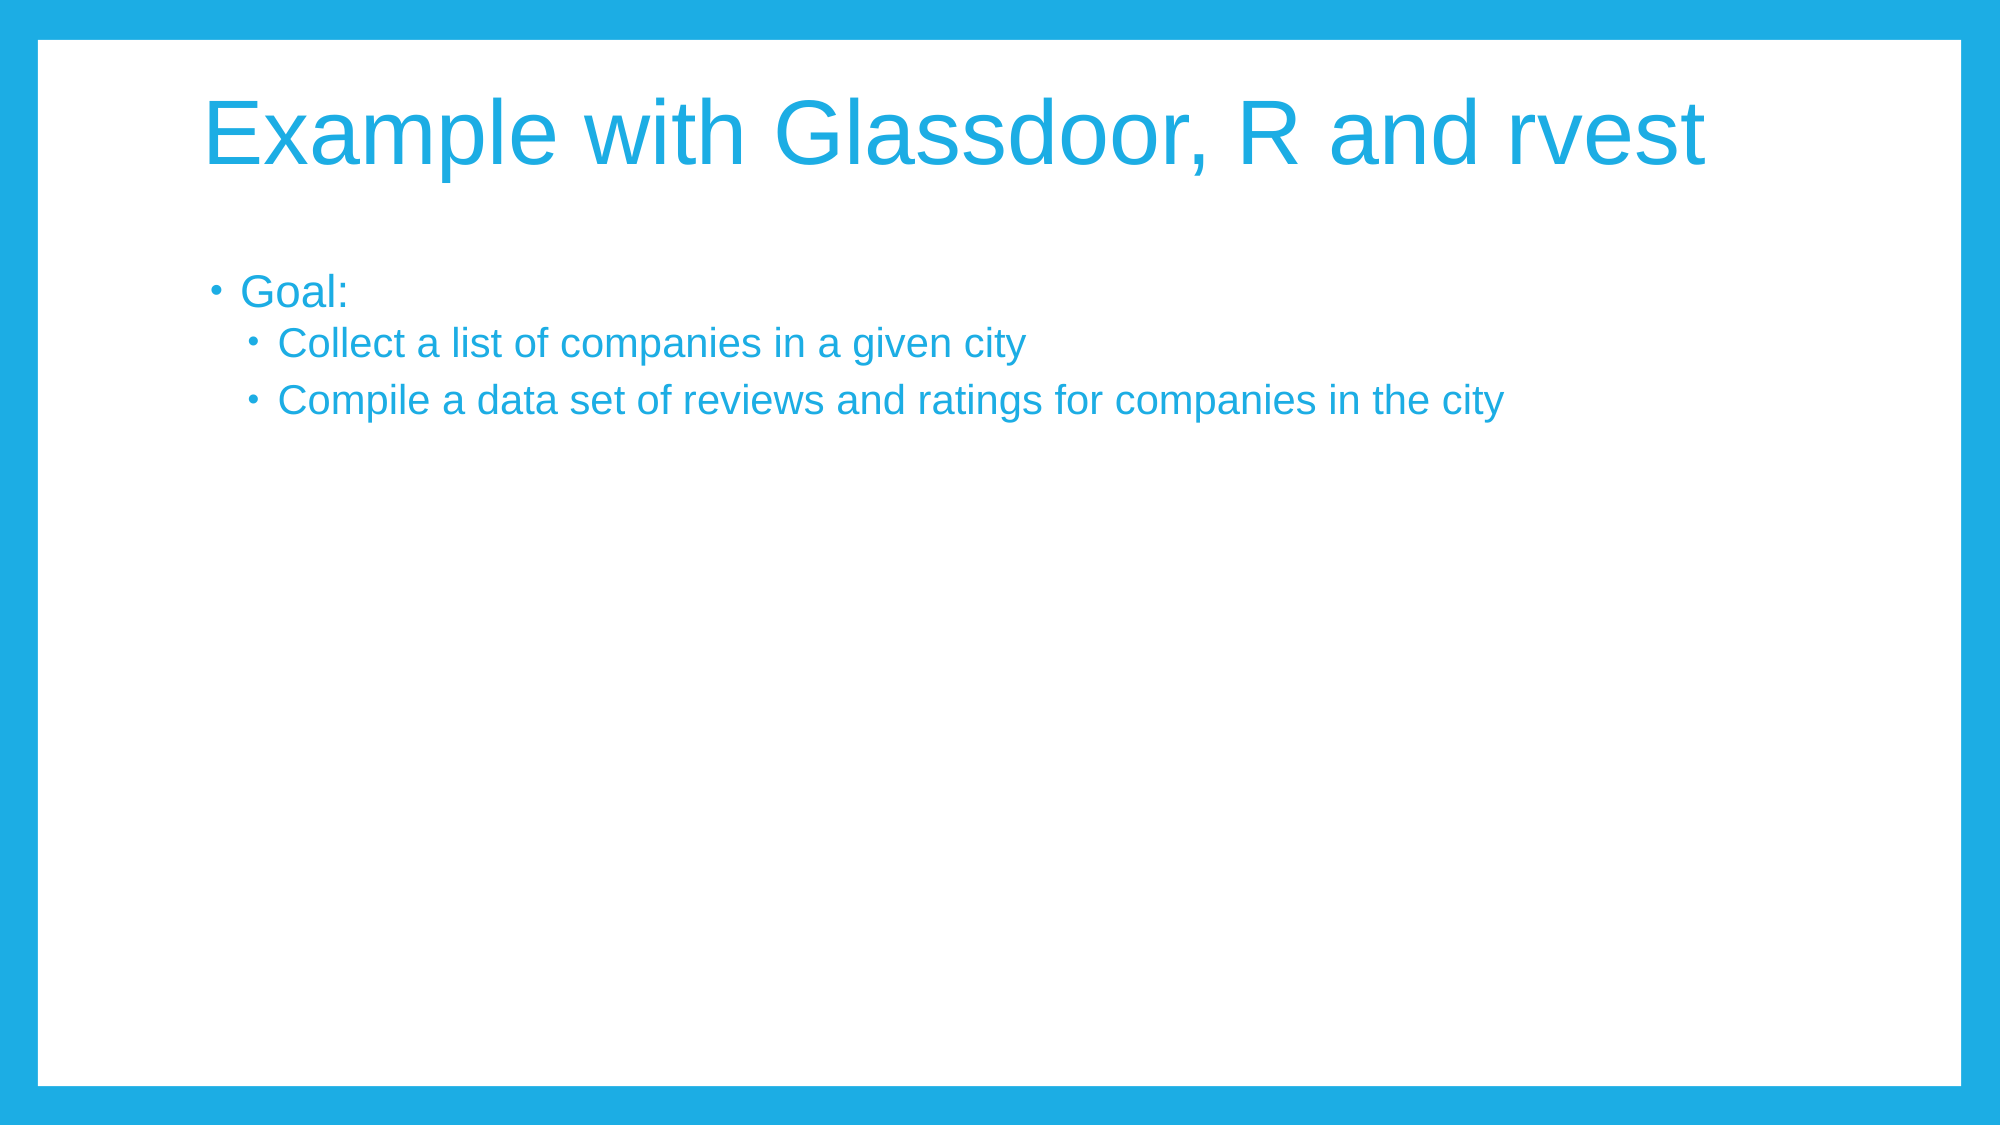

# Example with Glassdoor, R and rvest
Goal:
Collect a list of companies in a given city
Compile a data set of reviews and ratings for companies in the city